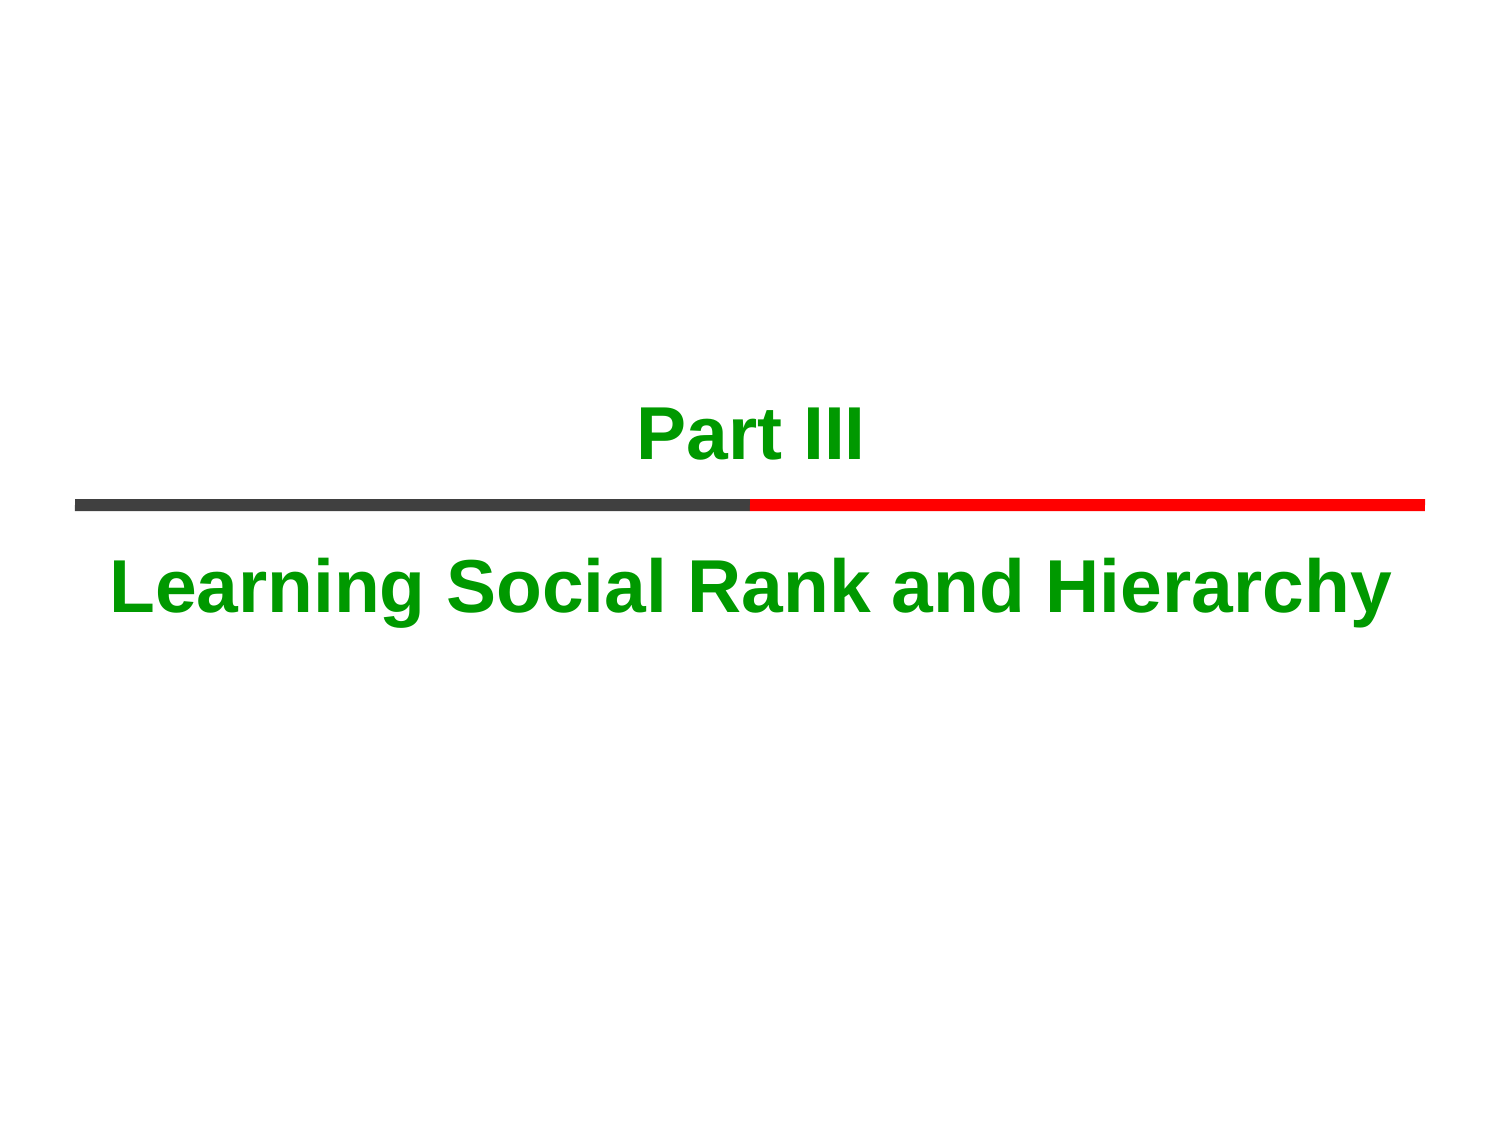

#
Part III
Learning Social Rank and Hierarchy